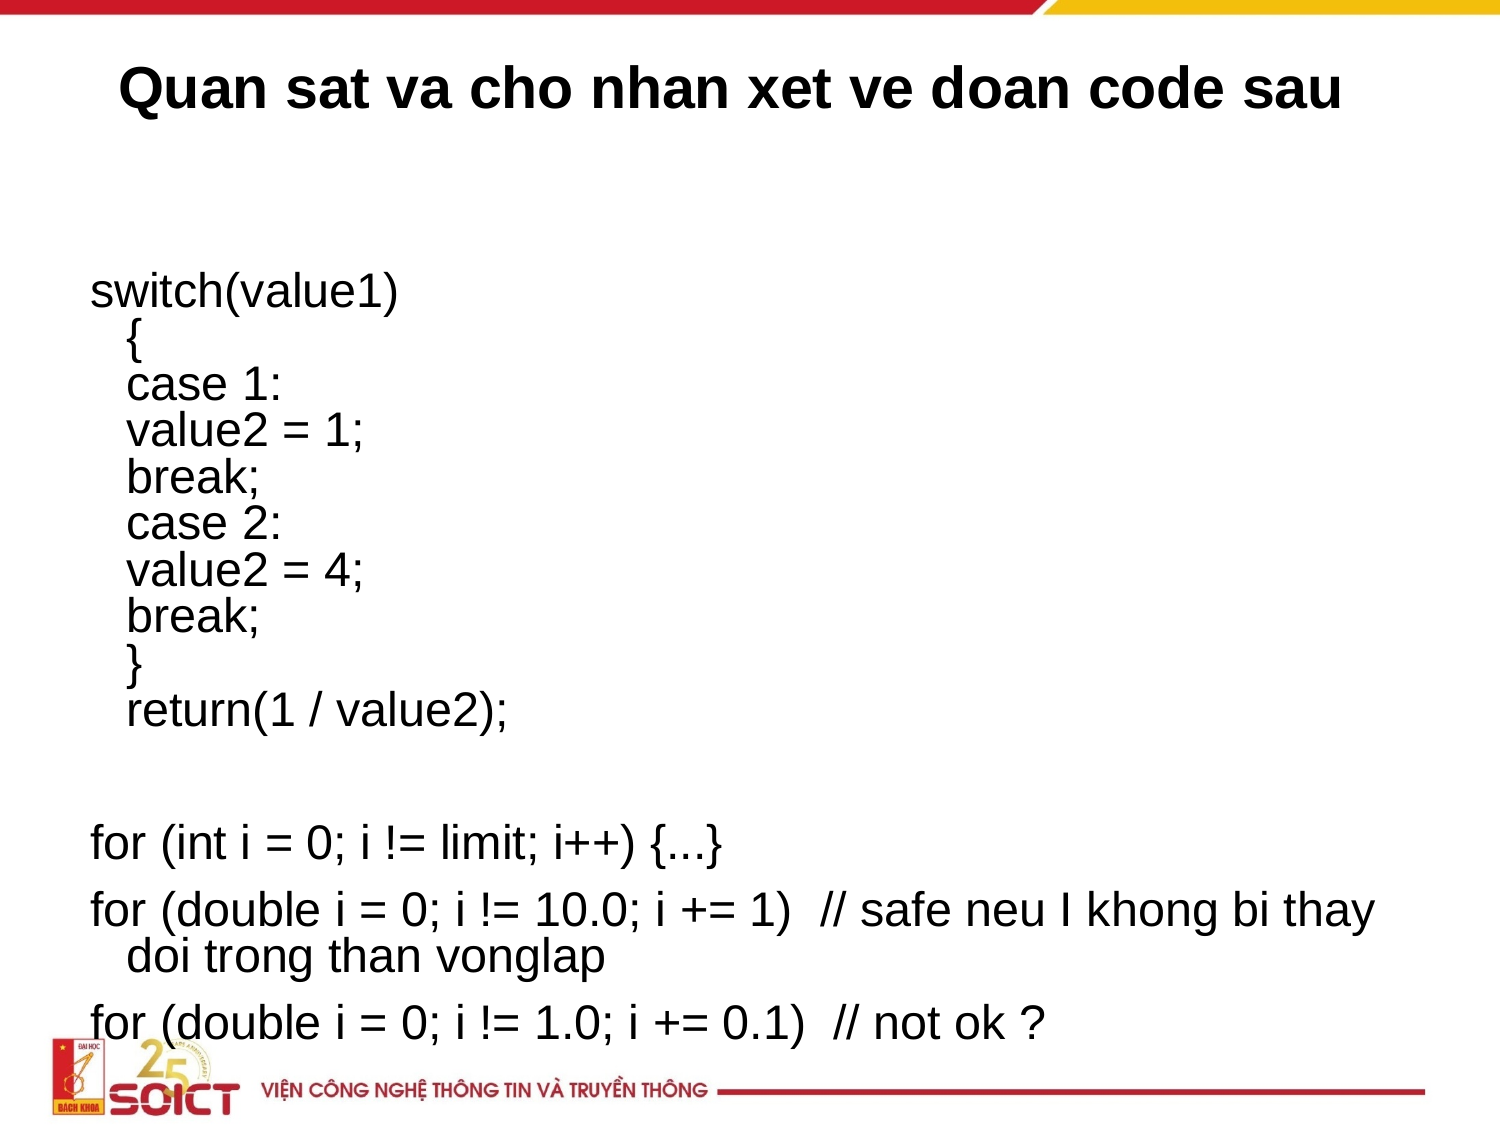

# Quan sat va cho nhan xet ve doan code sau
switch(value1)
{
case 1:
	value2 = 1;
	break;
case 2:
	value2 = 4;
	break;
}
return(1 / value2);

for (int i = 0; i != limit; i++) {...}
for (double i = 0; i != 10.0; i += 1)  // safe neu I khong bi thay doi trong than vonglap
for (double i = 0; i != 1.0; i += 0.1)  // not ok ?